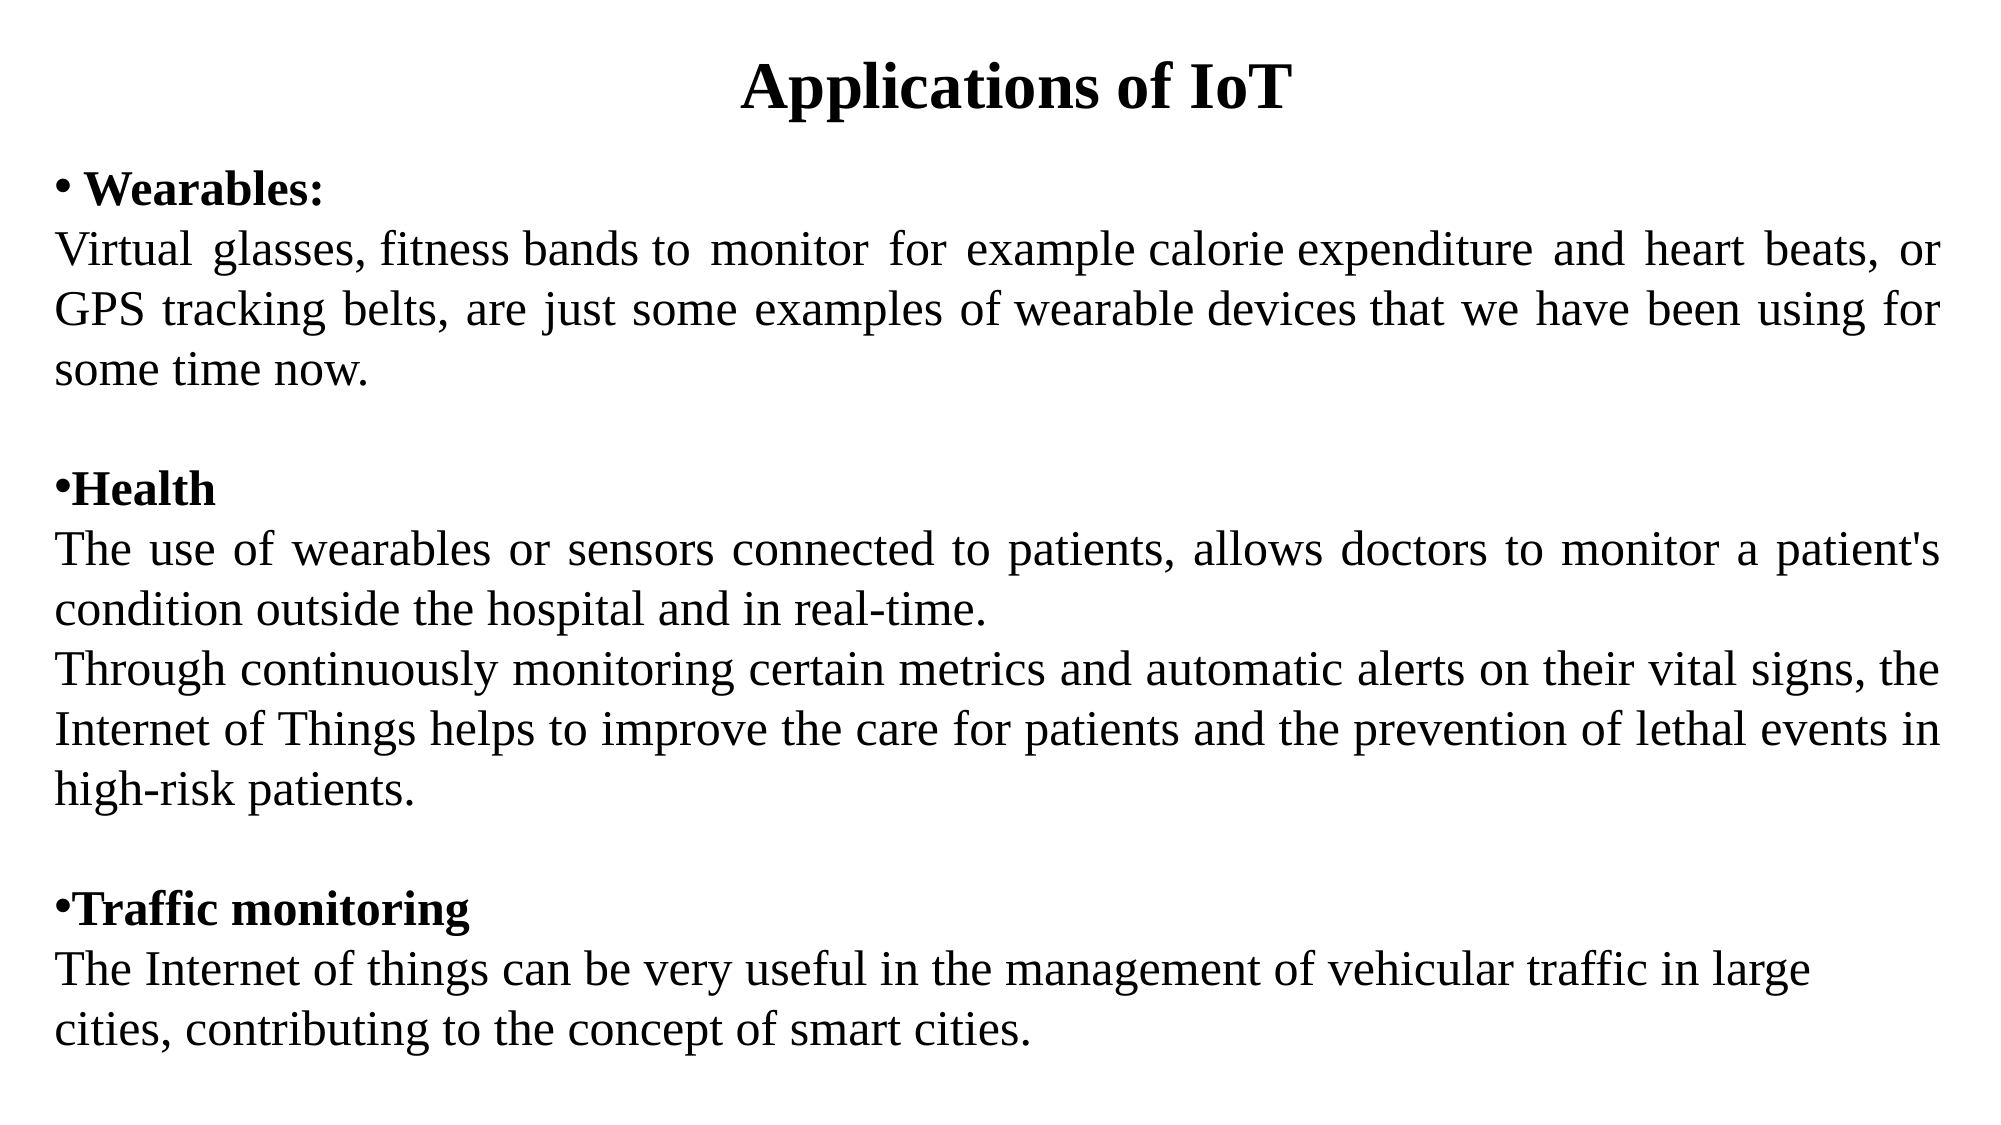

Applications of IoT
 Wearables:
Virtual glasses, fitness bands to monitor for example calorie expenditure and heart beats, or GPS tracking belts, are just some examples of wearable devices that we have been using for some time now.

Health
The use of wearables or sensors connected to patients, allows doctors to monitor a patient's condition outside the hospital and in real-time.
Through continuously monitoring certain metrics and automatic alerts on their vital signs, the Internet of Things helps to improve the care for patients and the prevention of lethal events in high-risk patients.

Traffic monitoring
The Internet of things can be very useful in the management of vehicular traffic in large cities, contributing to the concept of smart cities.